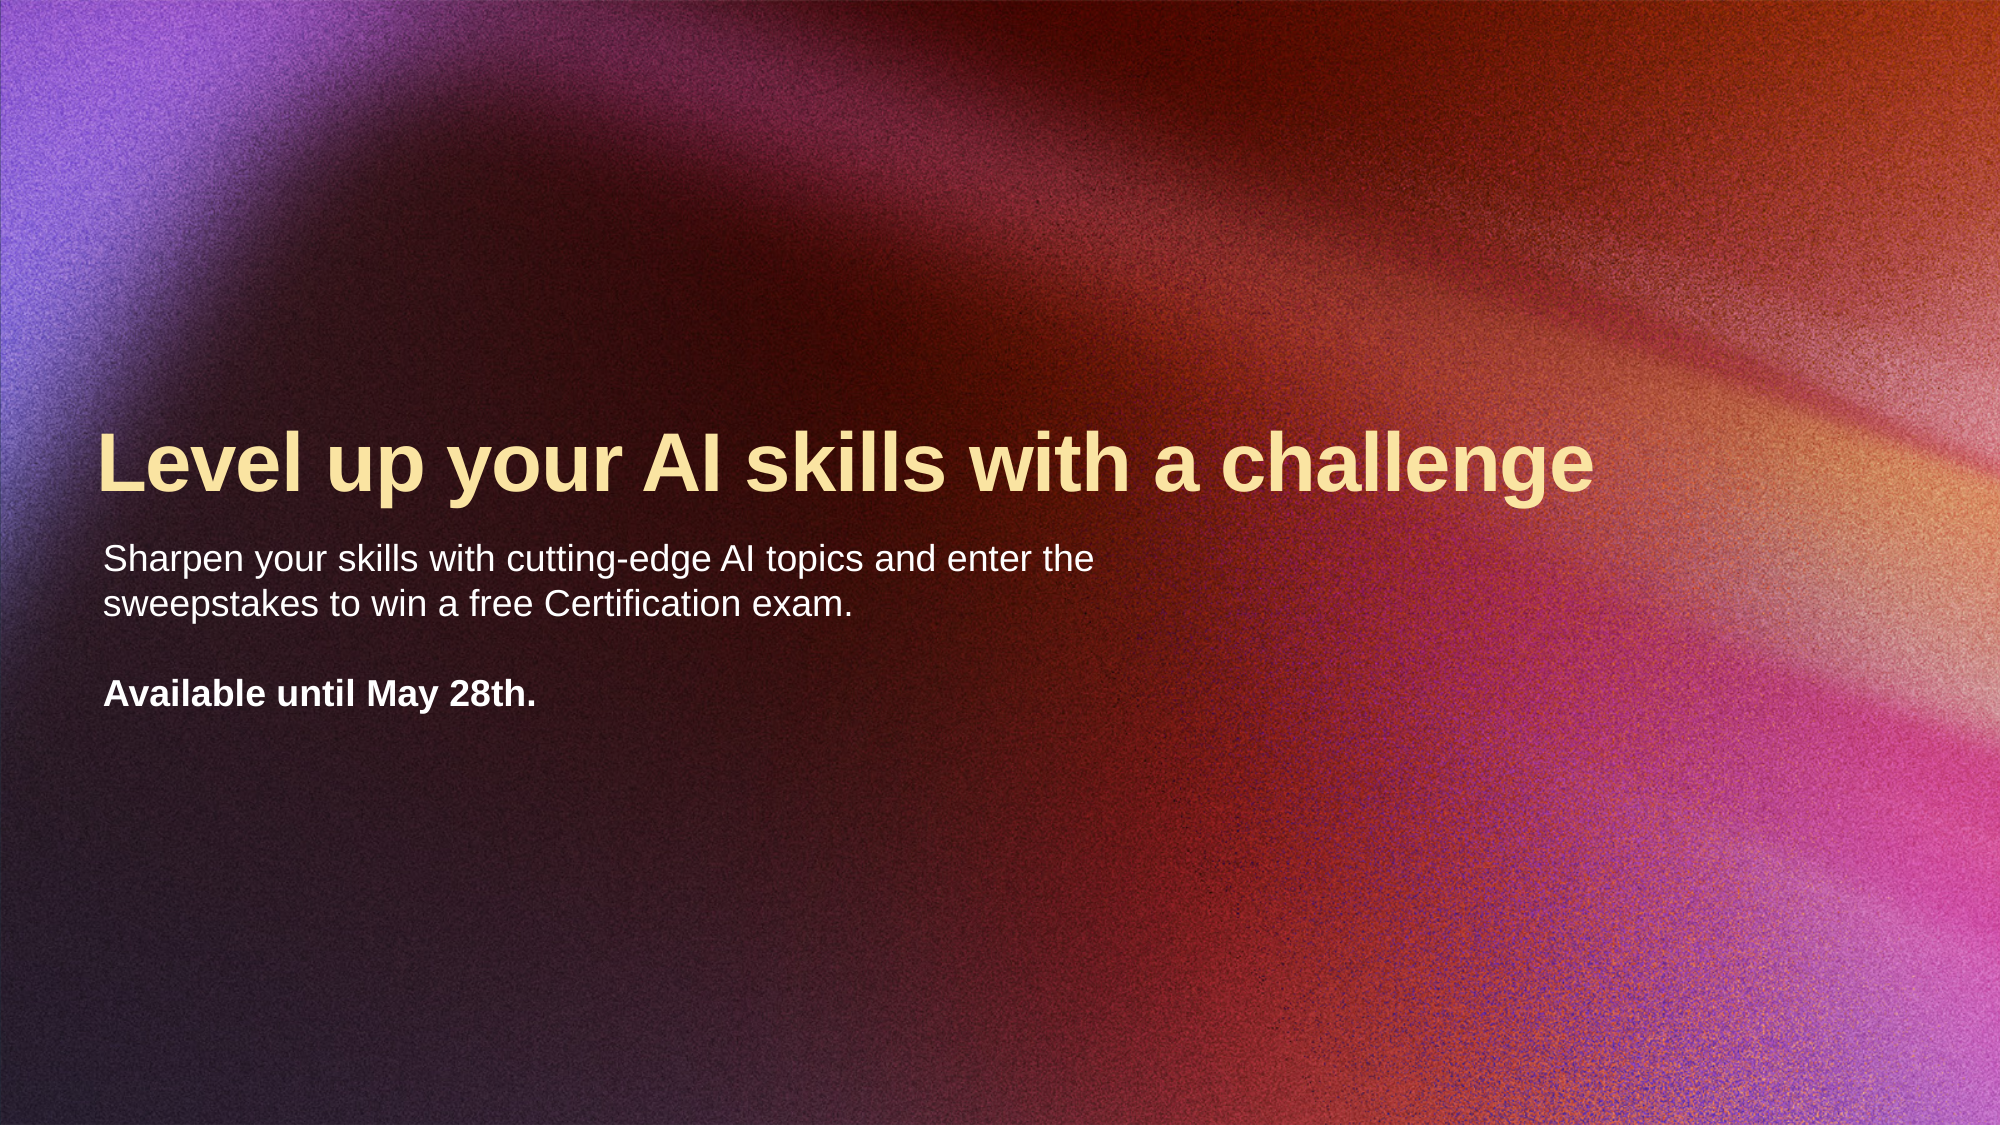

# Level up your AI skills with a challenge
Sharpen your skills with cutting-edge AI topics and enter the sweepstakes to win a free Certification exam.
Available until May 28th.